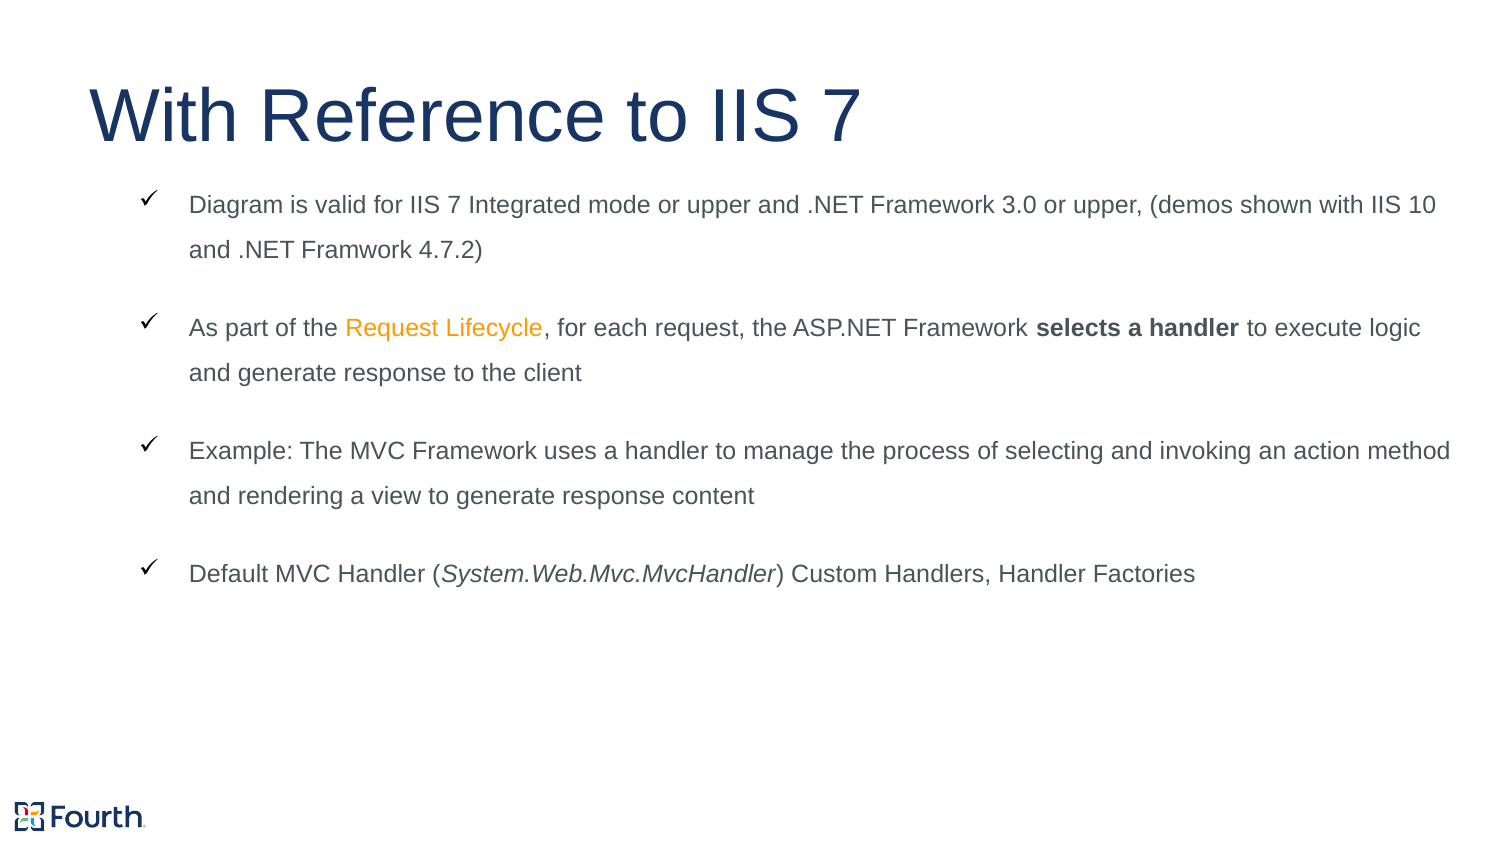

# With Reference to IIS 7
Diagram is valid for IIS 7 Integrated mode or upper and .NET Framework 3.0 or upper, (demos shown with IIS 10 and .NET Framwork 4.7.2)
As part of the Request Lifecycle, for each request, the ASP.NET Framework selects a handler to execute logic and generate response to the client
Example: The MVC Framework uses a handler to manage the process of selecting and invoking an action method and rendering a view to generate response content
Default MVC Handler (System.Web.Mvc.MvcHandler) Custom Handlers, Handler Factories